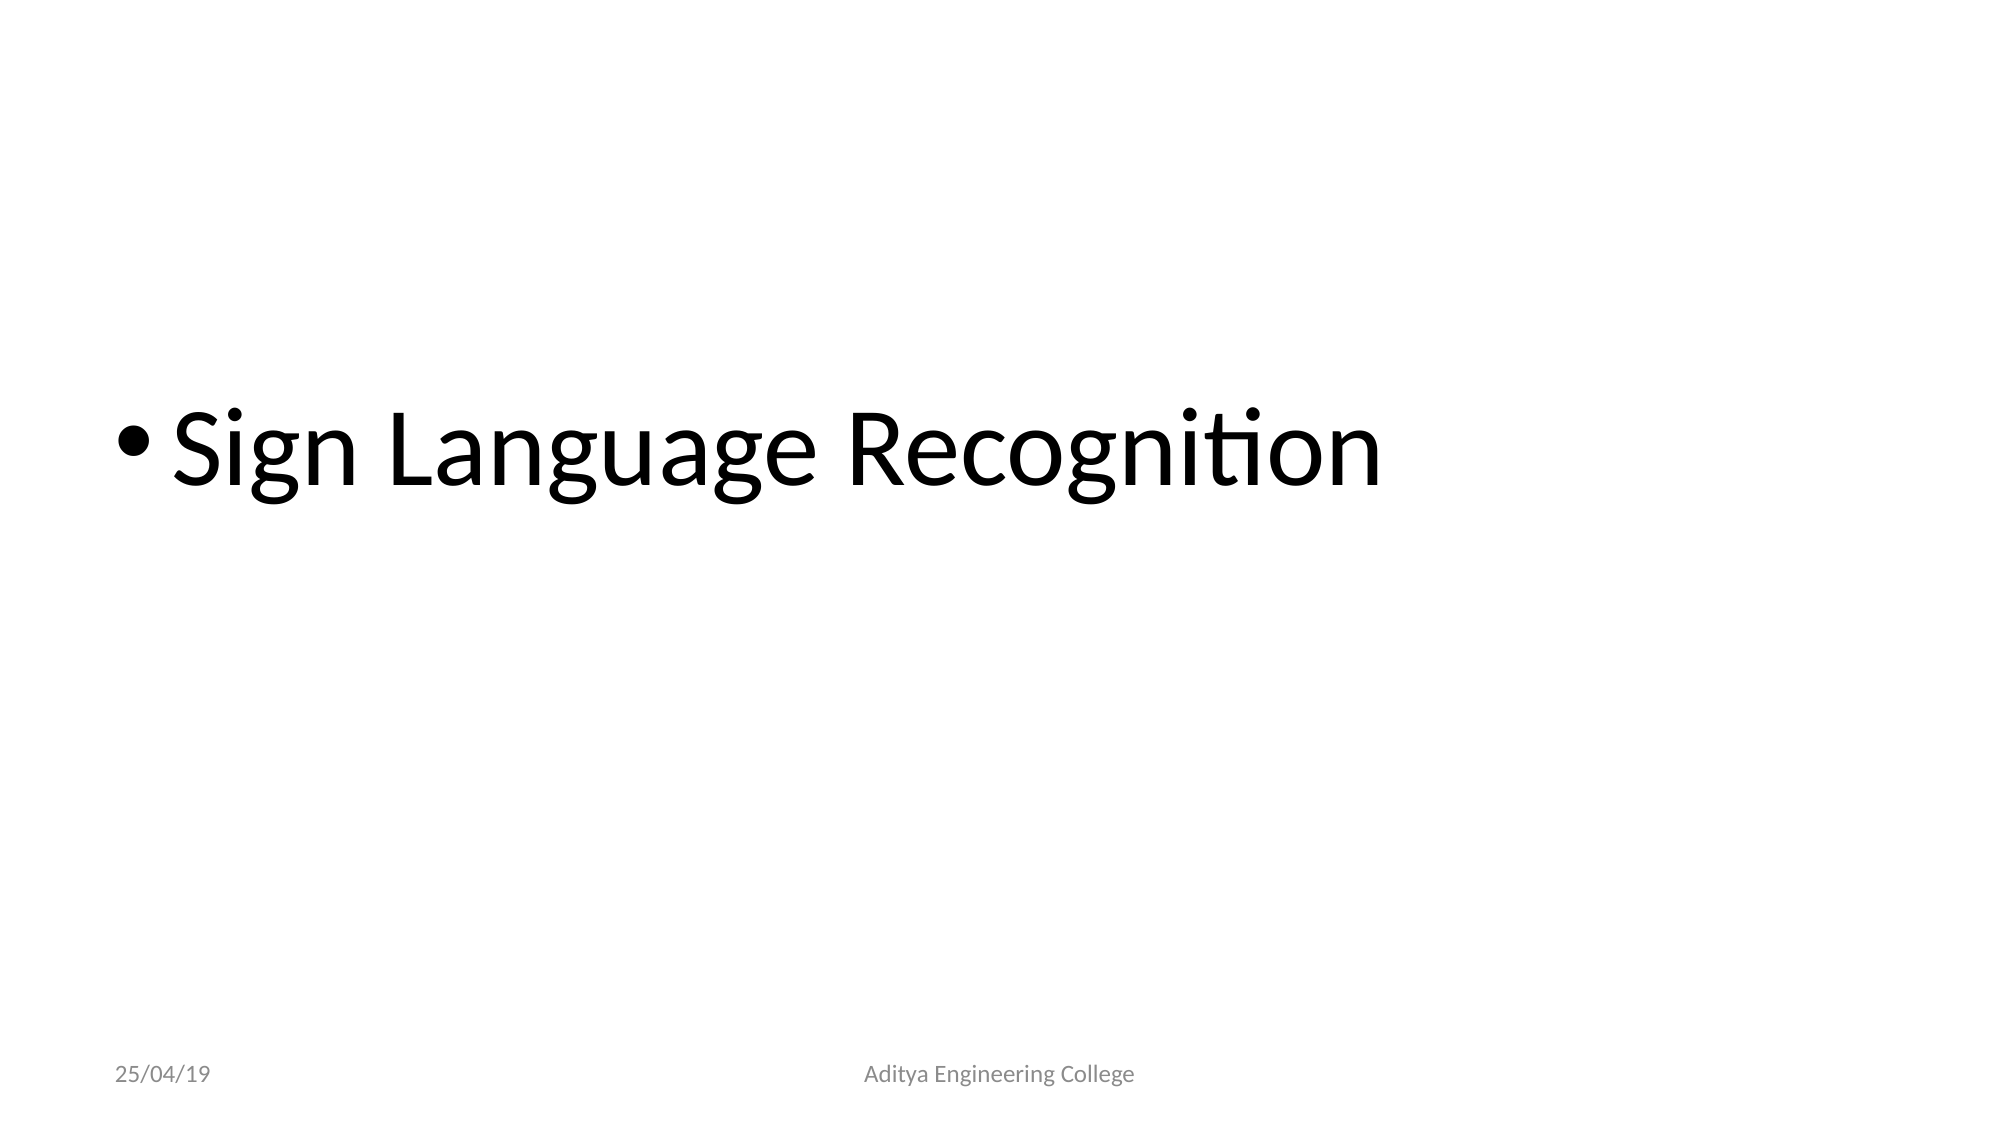

#

Sign Language Recognition
25/04/19
Aditya Engineering College